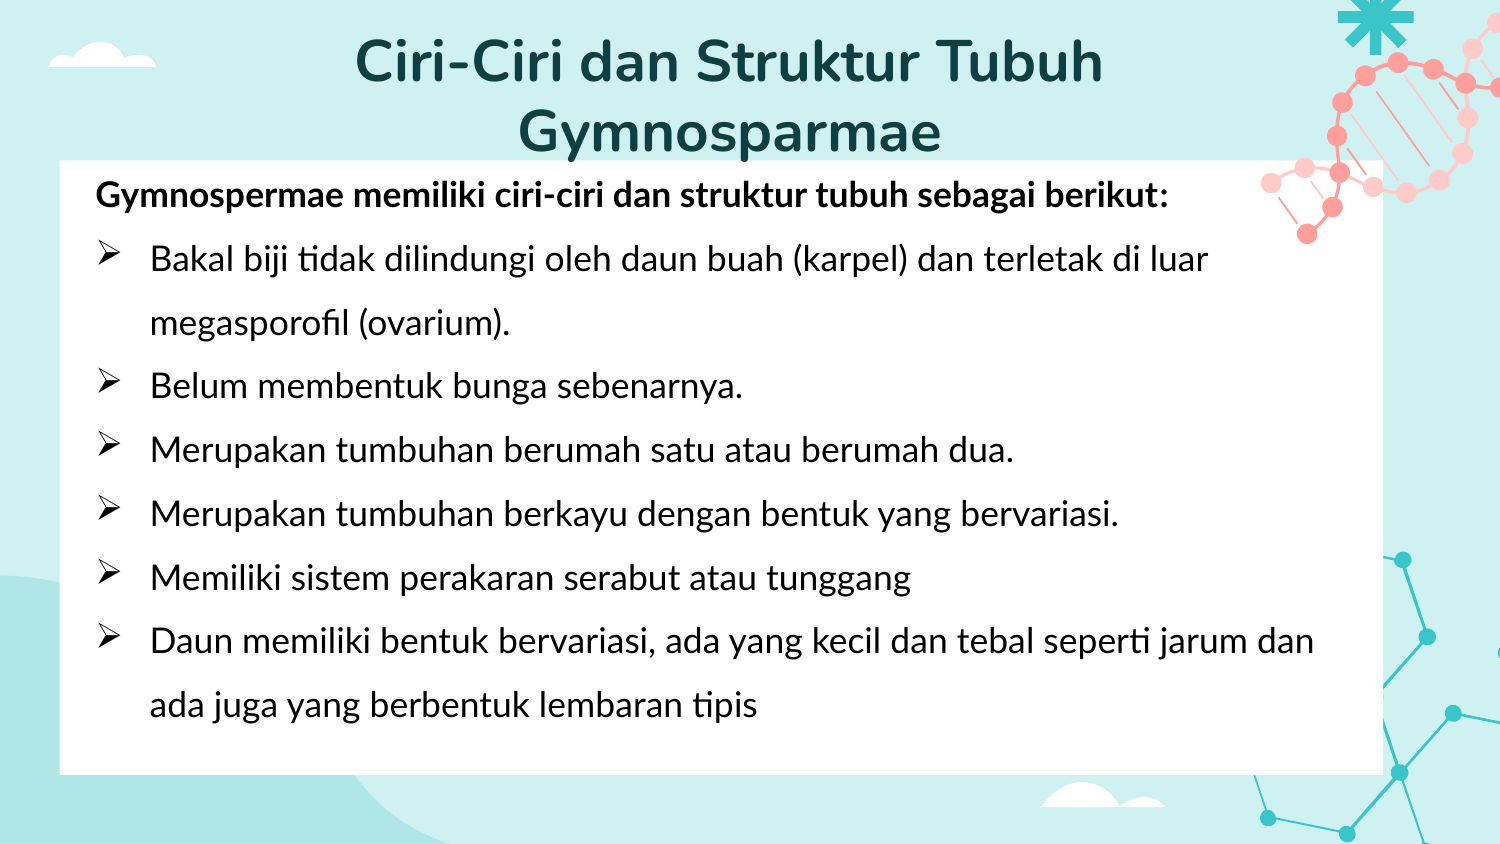

# Ciri-Ciri dan Struktur Tubuh Gymnosparmae

Gymnospermae memiliki ciri-ciri dan struktur tubuh sebagai berikut:
Bakal biji tidak dilindungi oleh daun buah (karpel) dan terletak di luar megasporofil (ovarium).
Belum membentuk bunga sebenarnya.
Merupakan tumbuhan berumah satu atau berumah dua.
Merupakan tumbuhan berkayu dengan bentuk yang bervariasi.
Memiliki sistem perakaran serabut atau tunggang
Daun memiliki bentuk bervariasi, ada yang kecil dan tebal seperti jarum dan ada juga yang berbentuk lembaran tipis